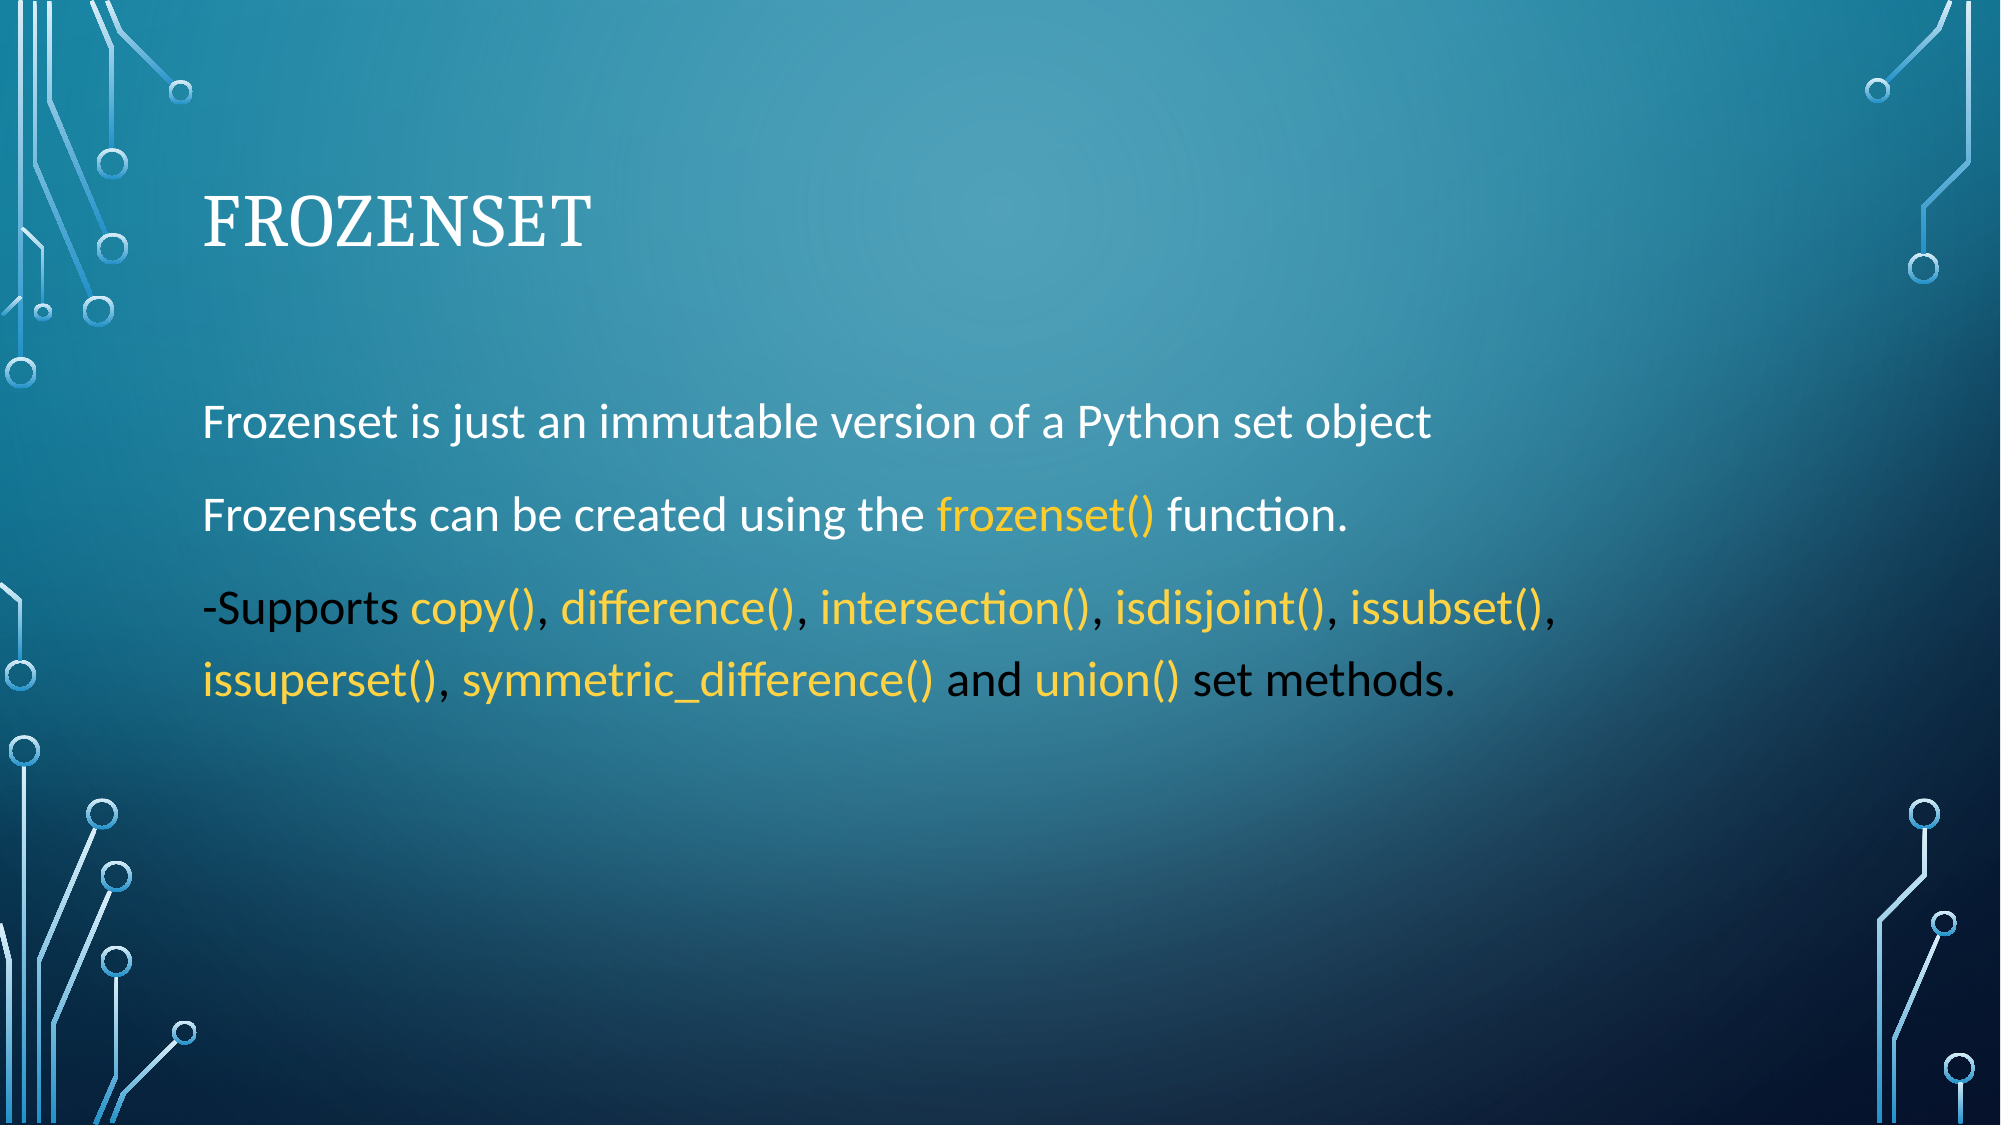

# frozenset
Frozenset is just an immutable version of a Python set object
Frozensets can be created using the frozenset() function.
-Supports copy(), difference(), intersection(), isdisjoint(), issubset(), issuperset(), symmetric_difference() and union() set methods.